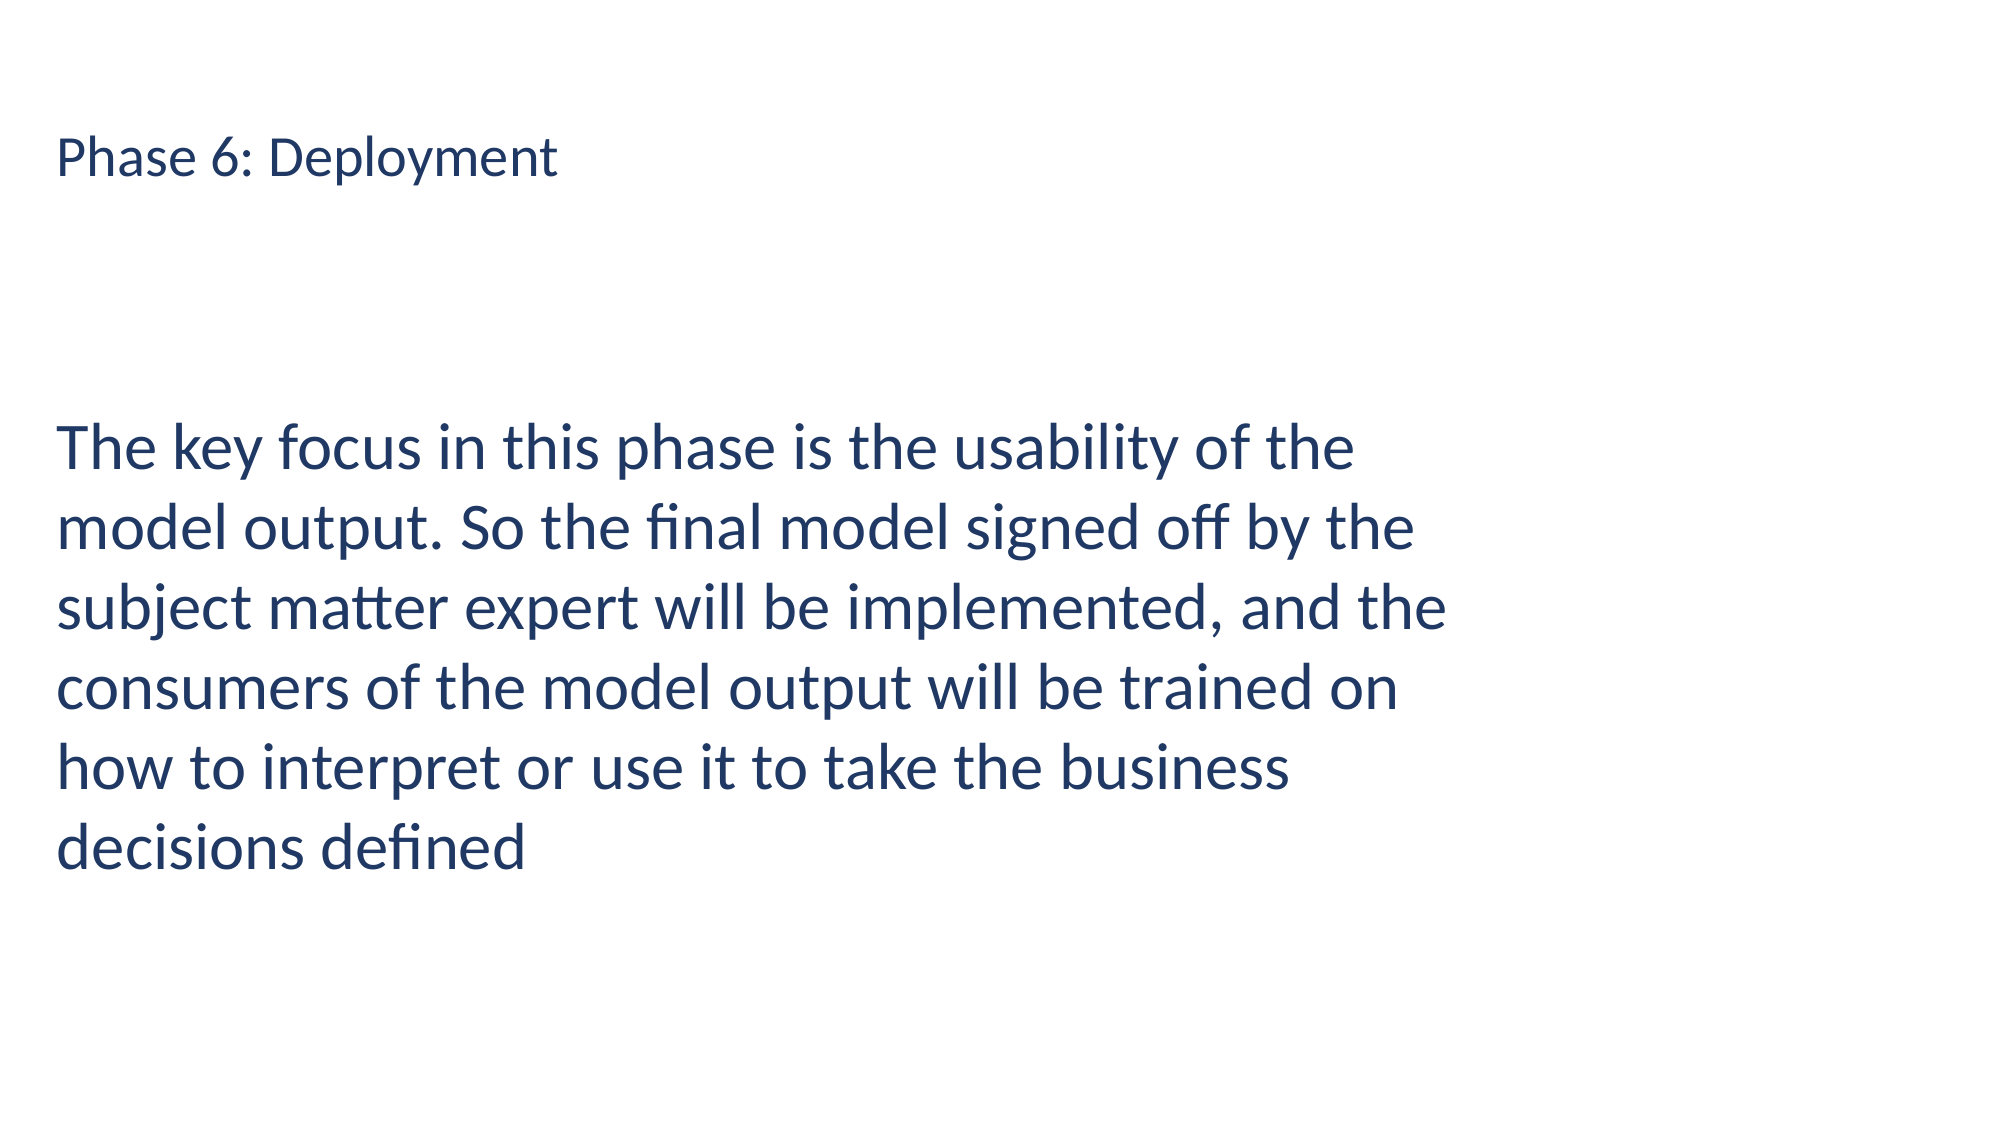

Phase 6: Deployment

The key focus in this phase is the usability of the model output. So the final model signed off by the subject matter expert will be implemented, and the consumers of the model output will be trained on how to interpret or use it to take the business decisions defined